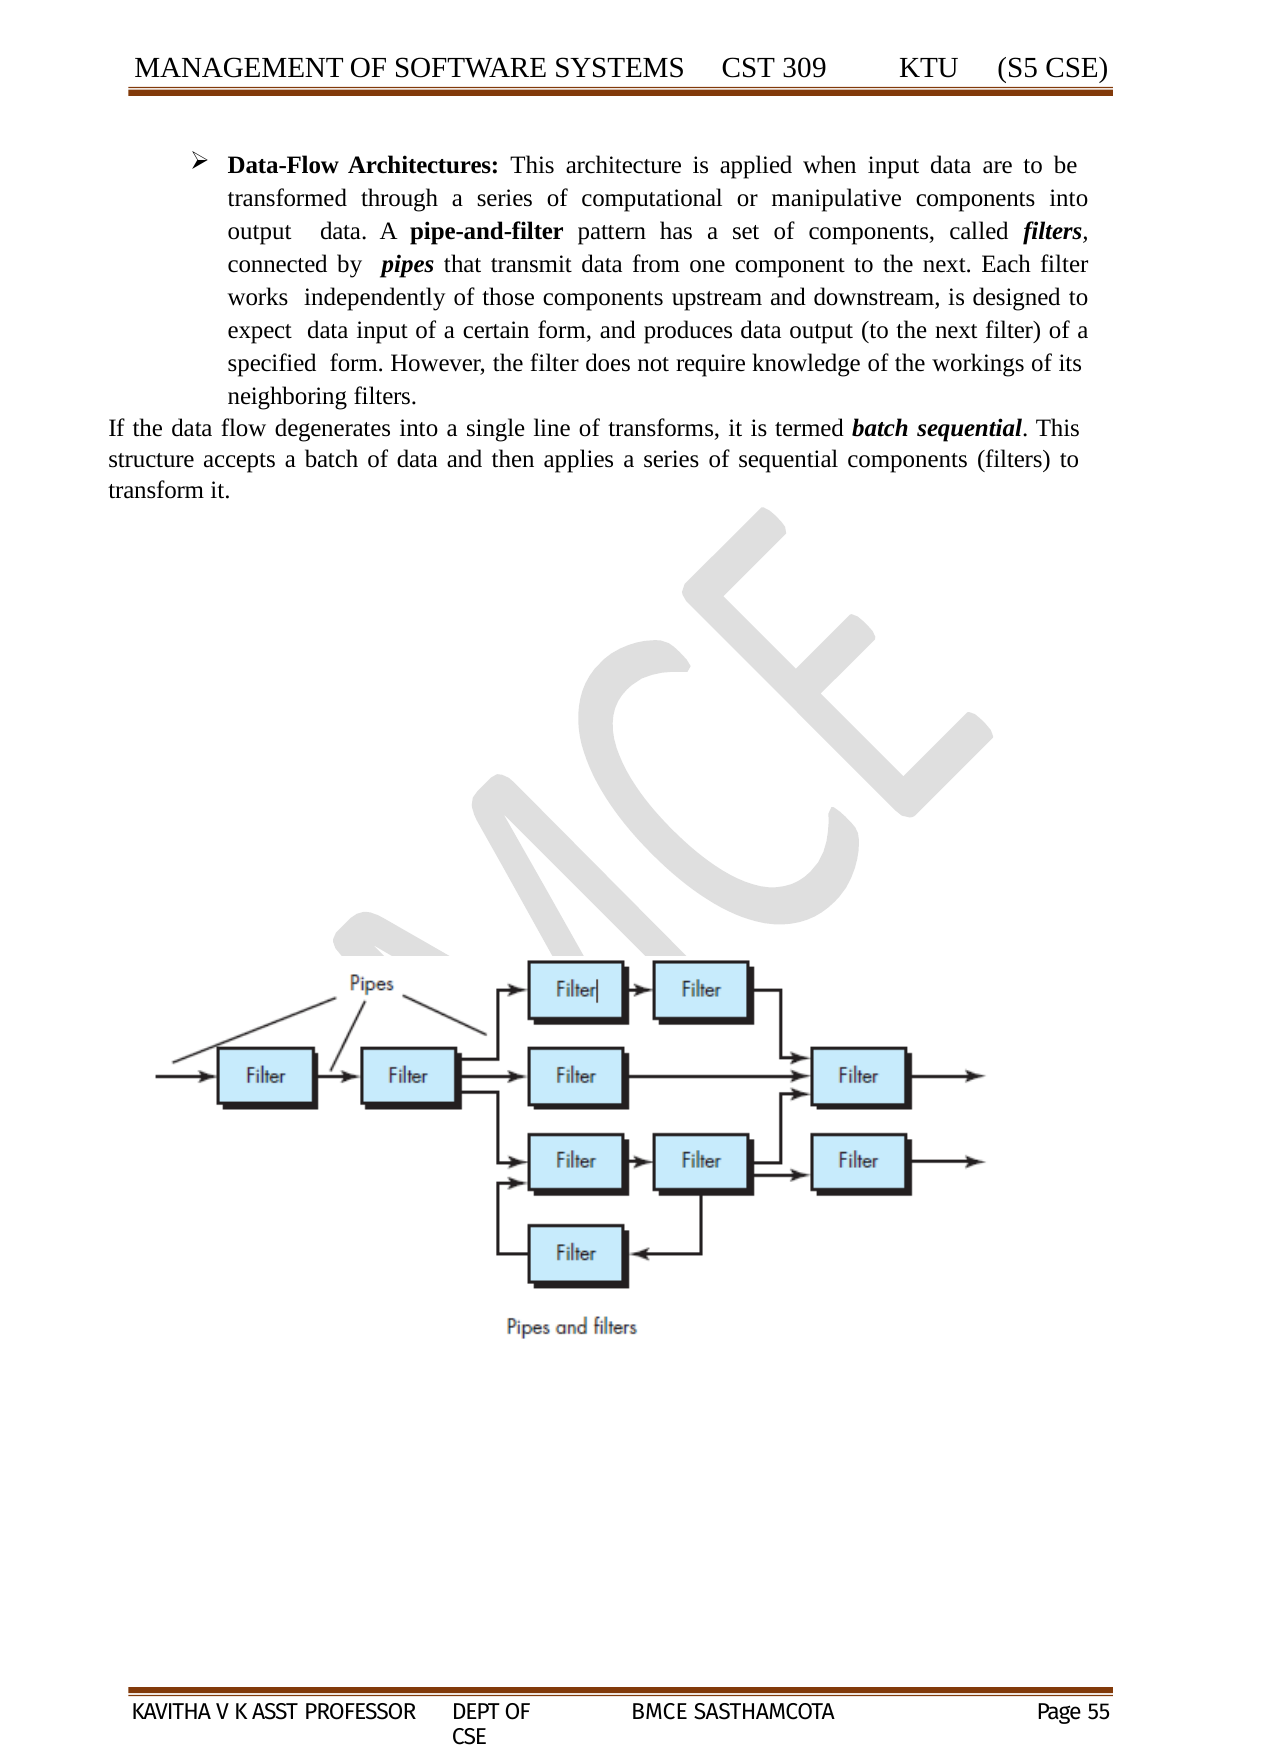

MANAGEMENT OF SOFTWARE SYSTEMS
CST 309
KTU	(S5 CSE)

Data-Flow Architectures: This architecture is applied when input data are to be  transformed through a series of computational or manipulative components into output  data. A pipe-and-filter pattern has a set of components, called filters, connected by  pipes that transmit data from one component to the next. Each filter works  independently of those components upstream and downstream, is designed to expect  data input of a certain form, and produces data output (to the next filter) of a specified  form. However, the filter does not require knowledge of the workings of its  neighboring filters.
If the data flow degenerates into a single line of transforms, it is termed batch sequential. This  structure accepts a batch of data and then applies a series of sequential components (filters) to  transform it.

KAVITHA V K ASST PROFESSOR
DEPT OF CSE
BMCE SASTHAMCOTA
Page 55